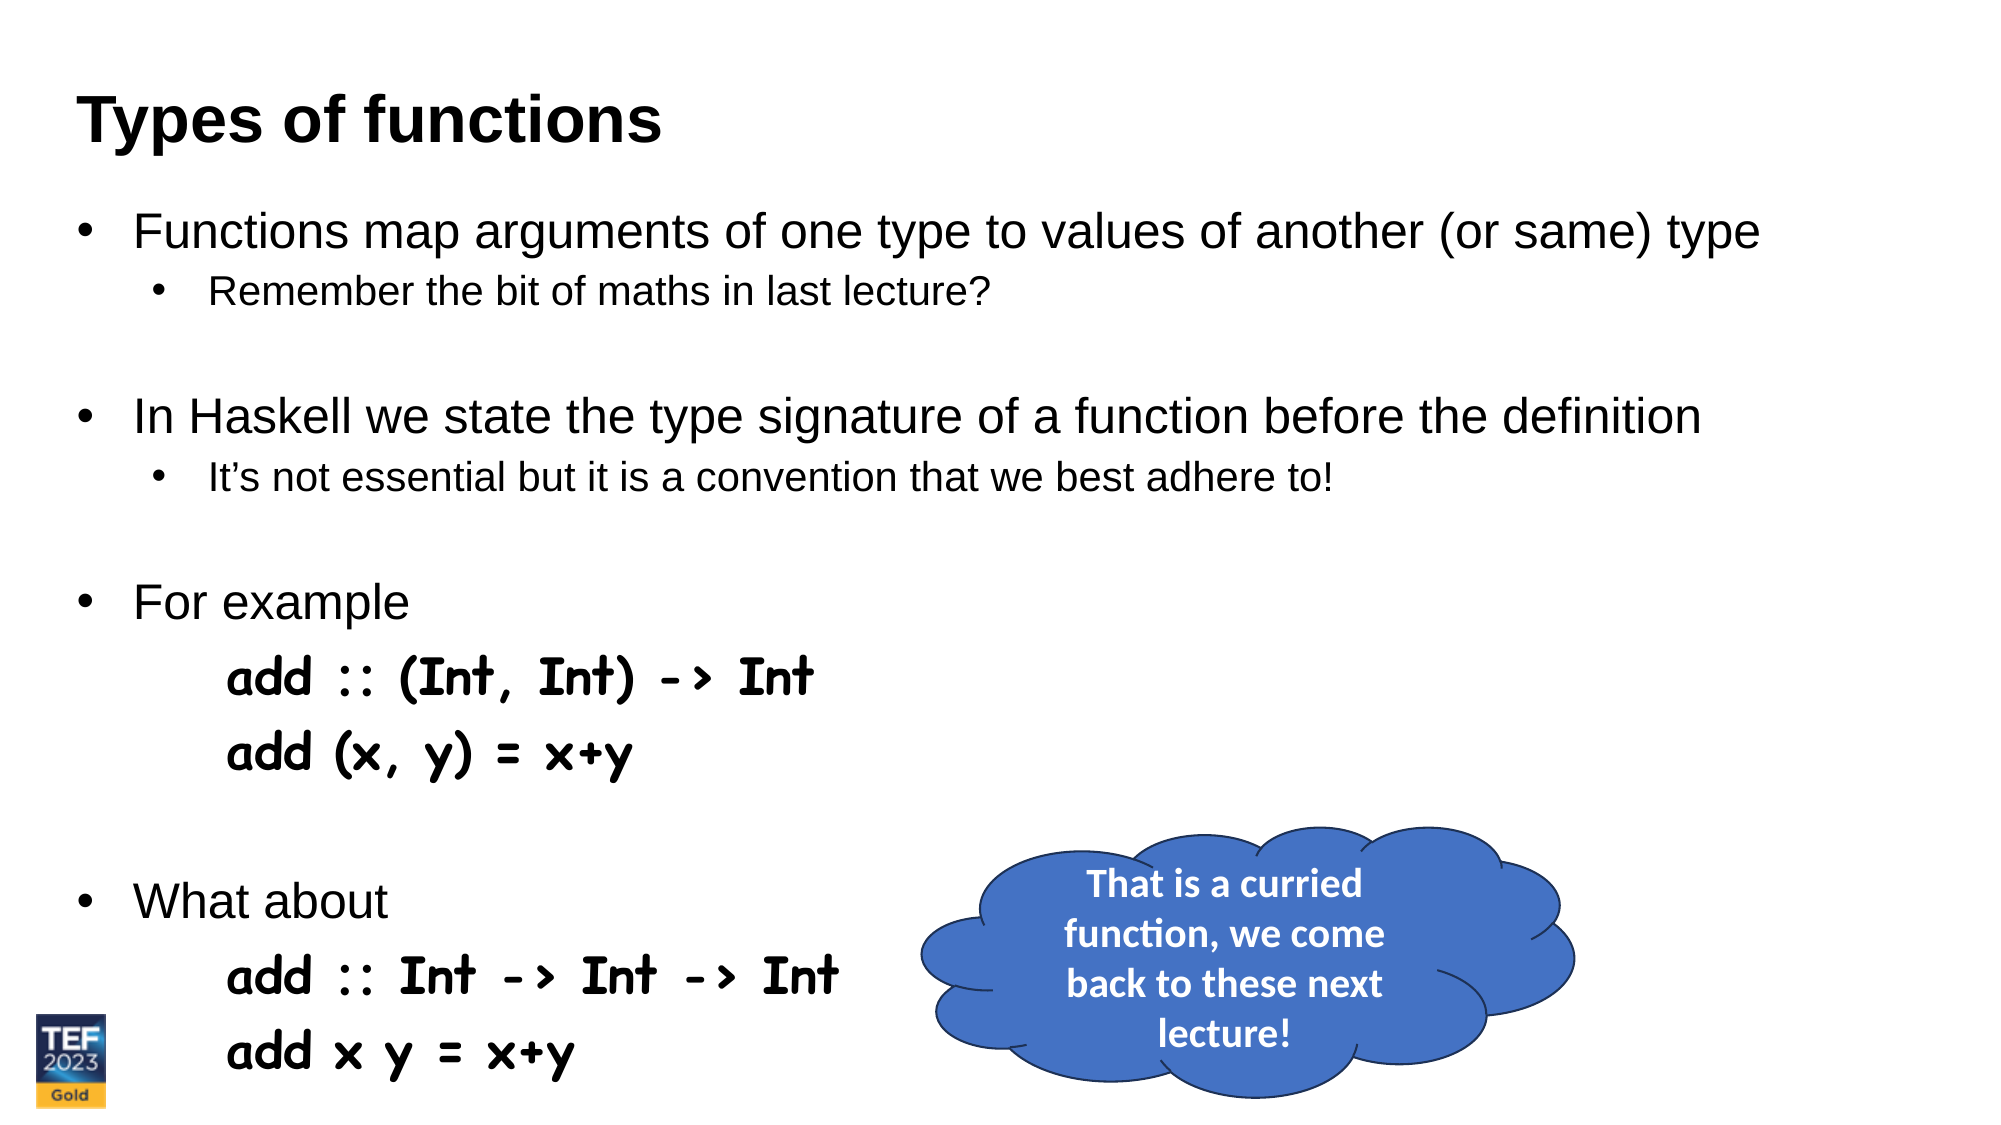

Types of functions
Functions map arguments of one type to values of another (or same) type
Remember the bit of maths in last lecture?

In Haskell we state the type signature of a function before the definition
It’s not essential but it is a convention that we best adhere to!

For example
	add :: (Int, Int) -> Int
	add (x, y) = x+y

What about
	add :: Int -> Int -> Int
	add x y = x+y

That is a curried function, we come back to these next lecture!